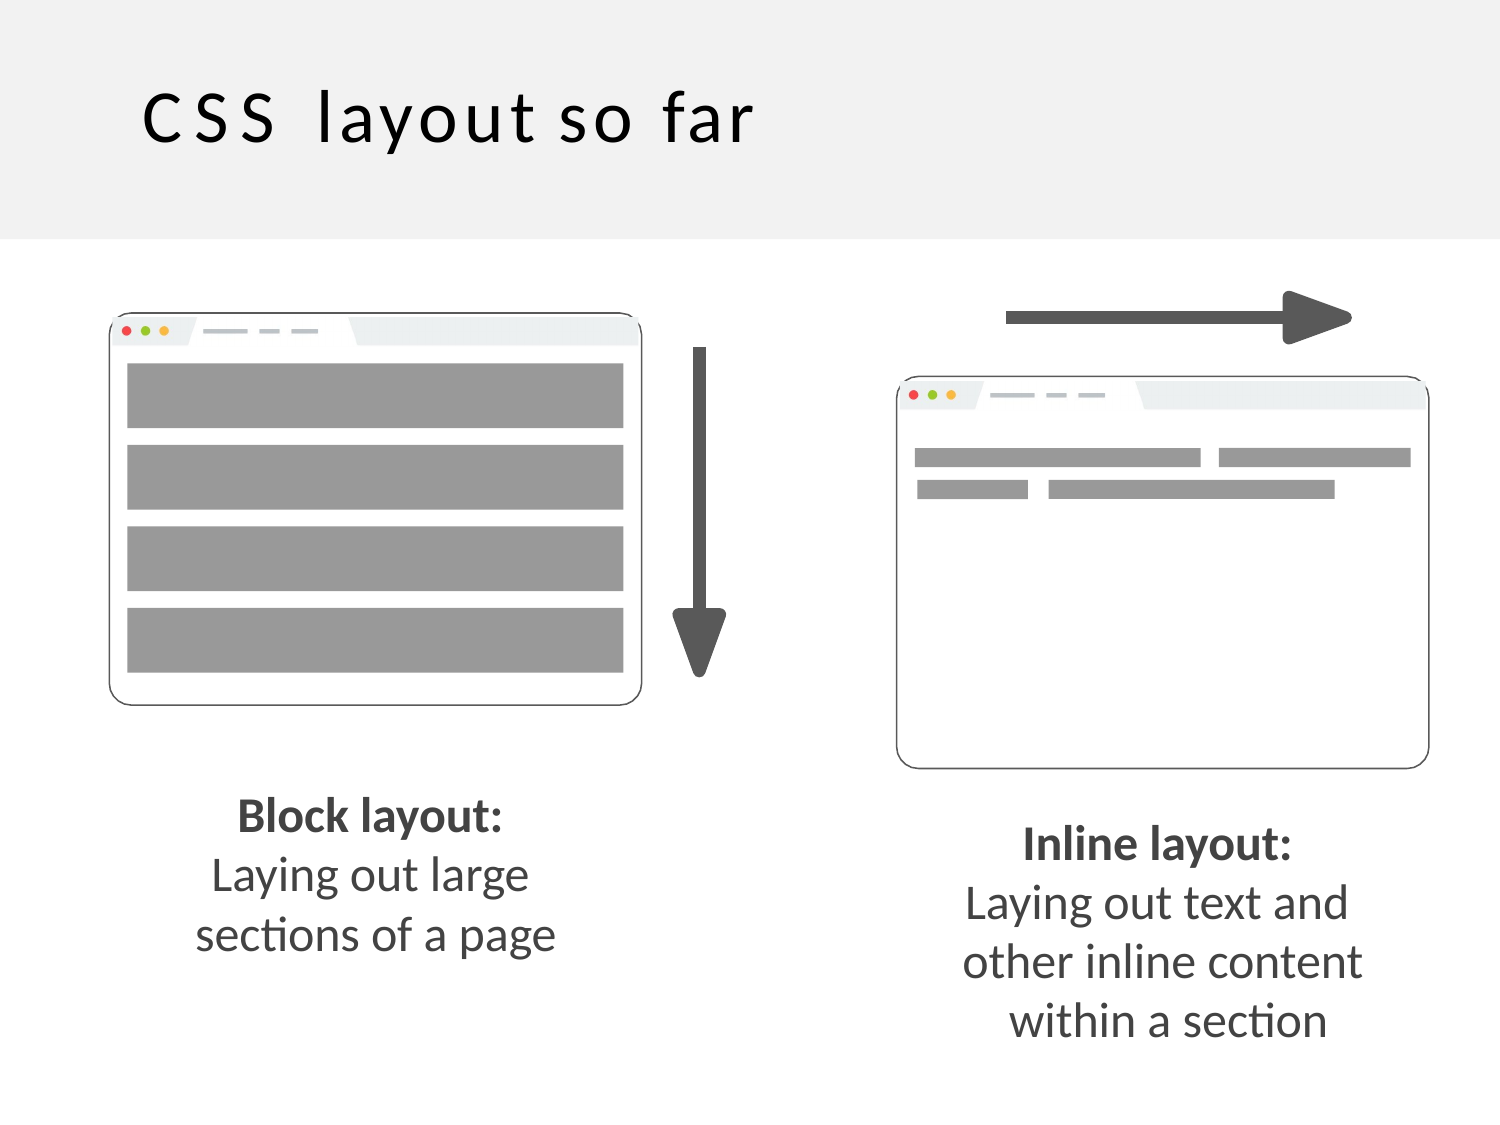

# CSS layout so far

Block layout:  Laying out large  sections of a page
Inline layout:  Laying out text and  other inline content  within a section